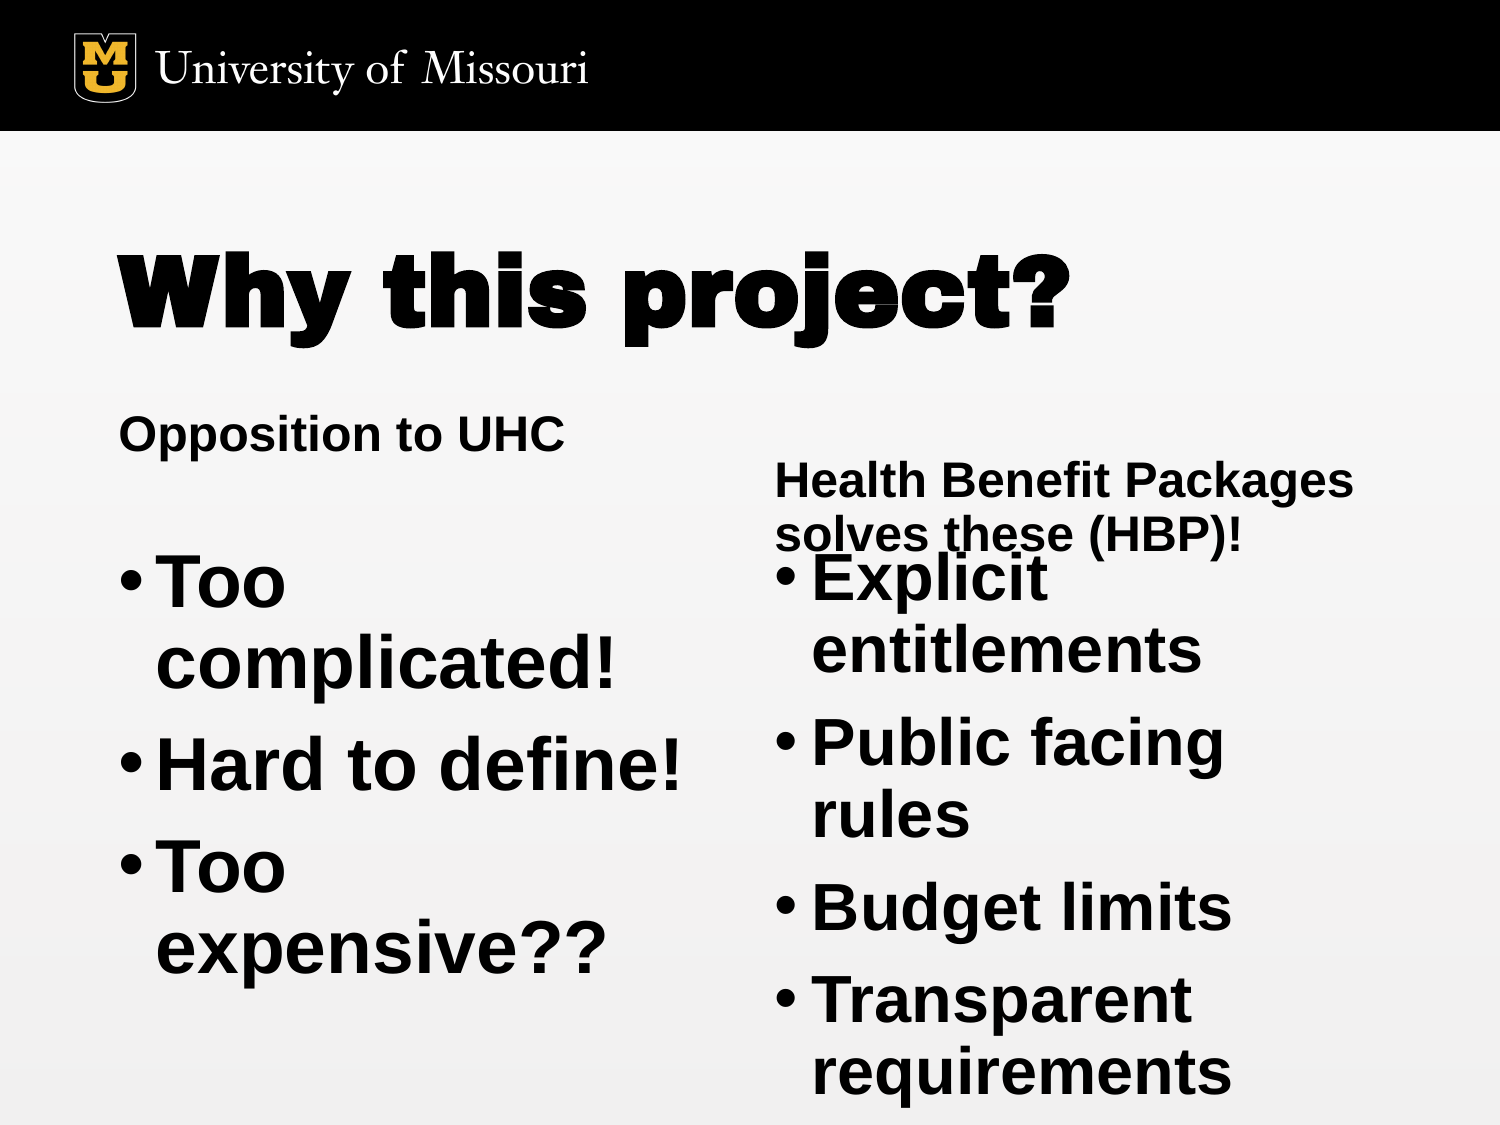

# Why this project?
Opposition to UHC

Health Benefit Packages solves these (HBP)!

Too complicated!
Hard to define!
Too expensive??

Explicit entitlements
Public facing rules
Budget limits
Transparent requirements